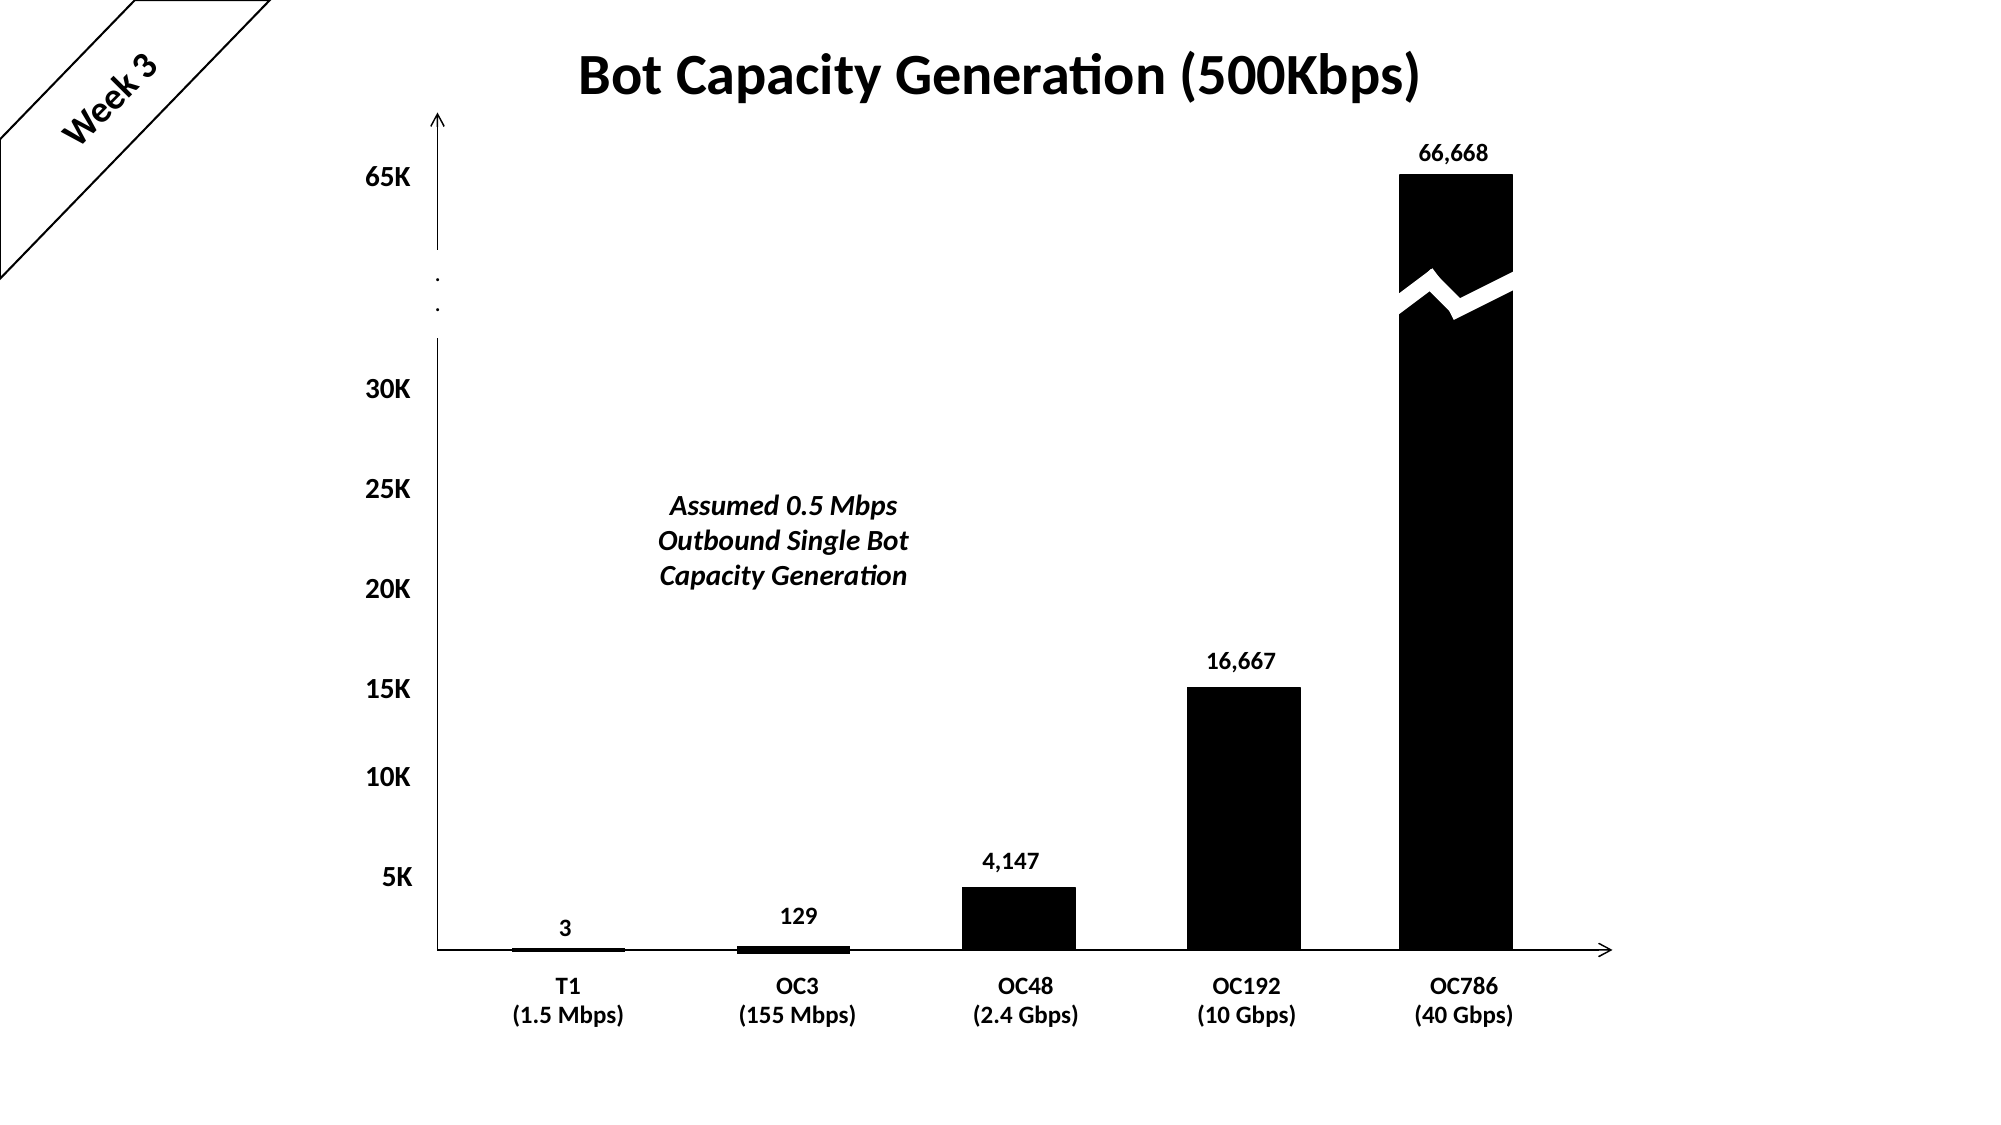

Bot Capacity Generation (500Kbps)
Week 3
66,668
65K

.
.
30K
25K
Assumed 0.5 Mbps
Outbound Single Bot
Capacity Generation
20K
16,667
15K

10K
4,147
5K

129
3
T1
(1.5 Mbps)
OC3
(155 Mbps)
OC48
(2.4 Gbps)
OC192
(10 Gbps)
OC786
(40 Gbps)